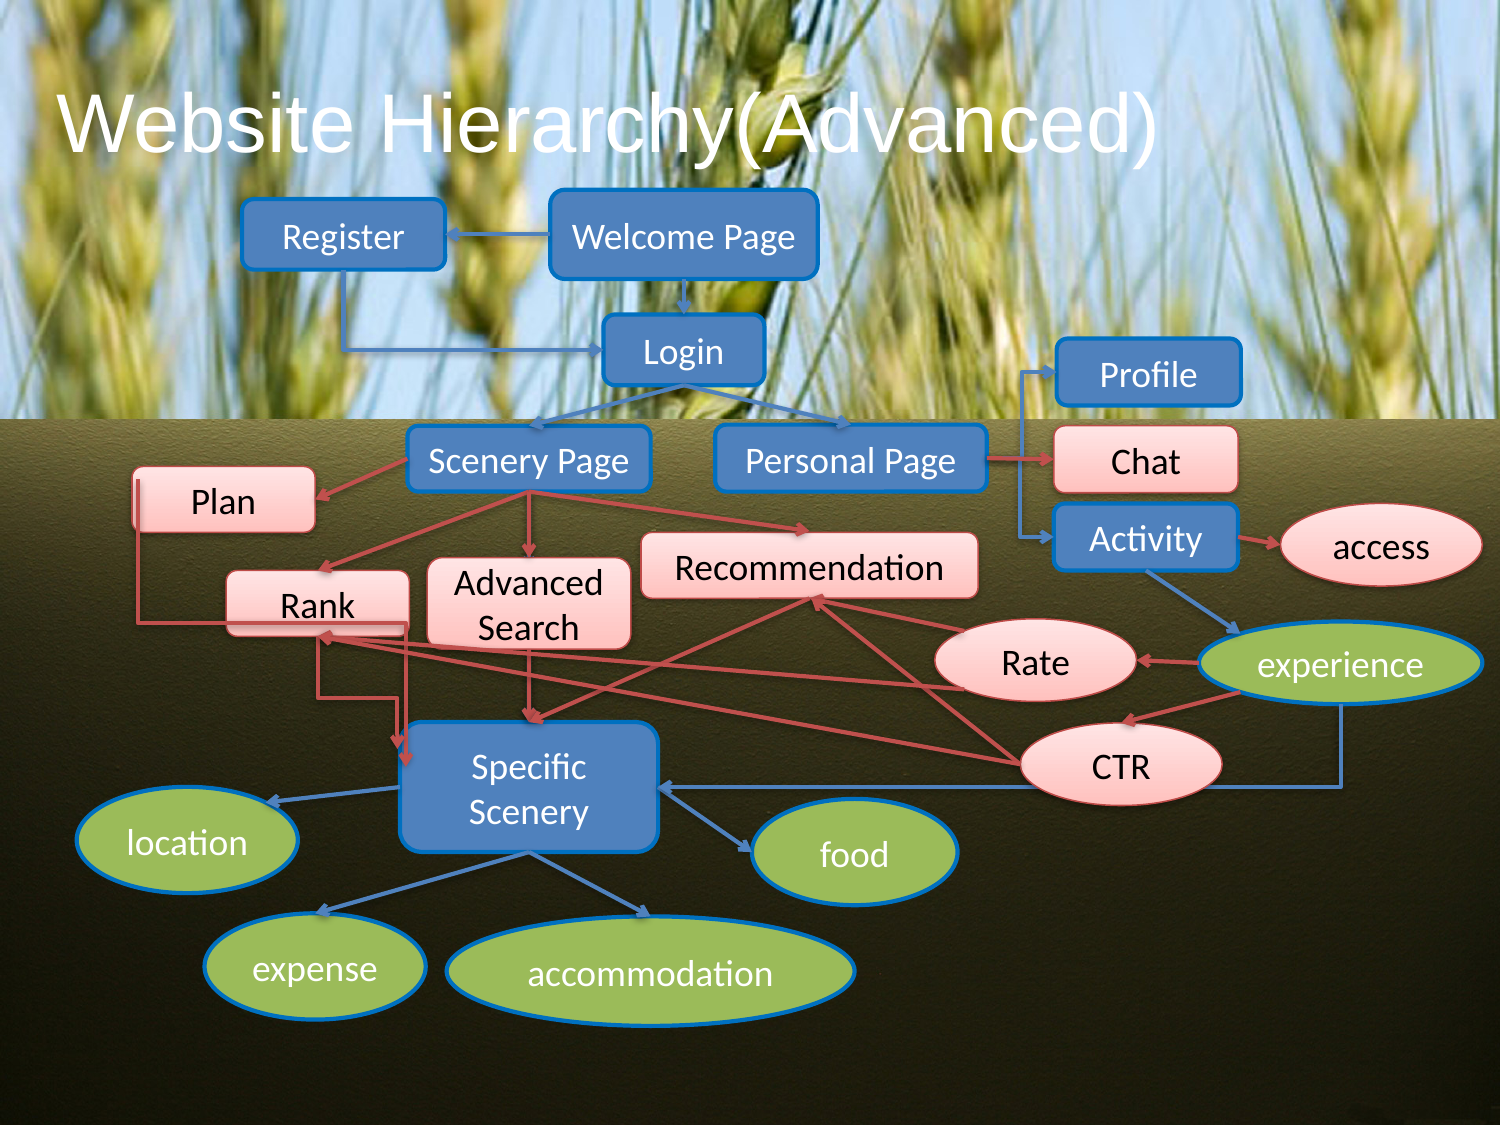

# Website Hierarchy(Advanced)

Welcome Page
Register
Login
Profile
Personal Page
Scenery Page
Chat
Plan
Activity
access
Recommendation
Advanced Search
Rank
Search
Rate
experience
Specific Scenery
CTR
location
food
expense
accommodation